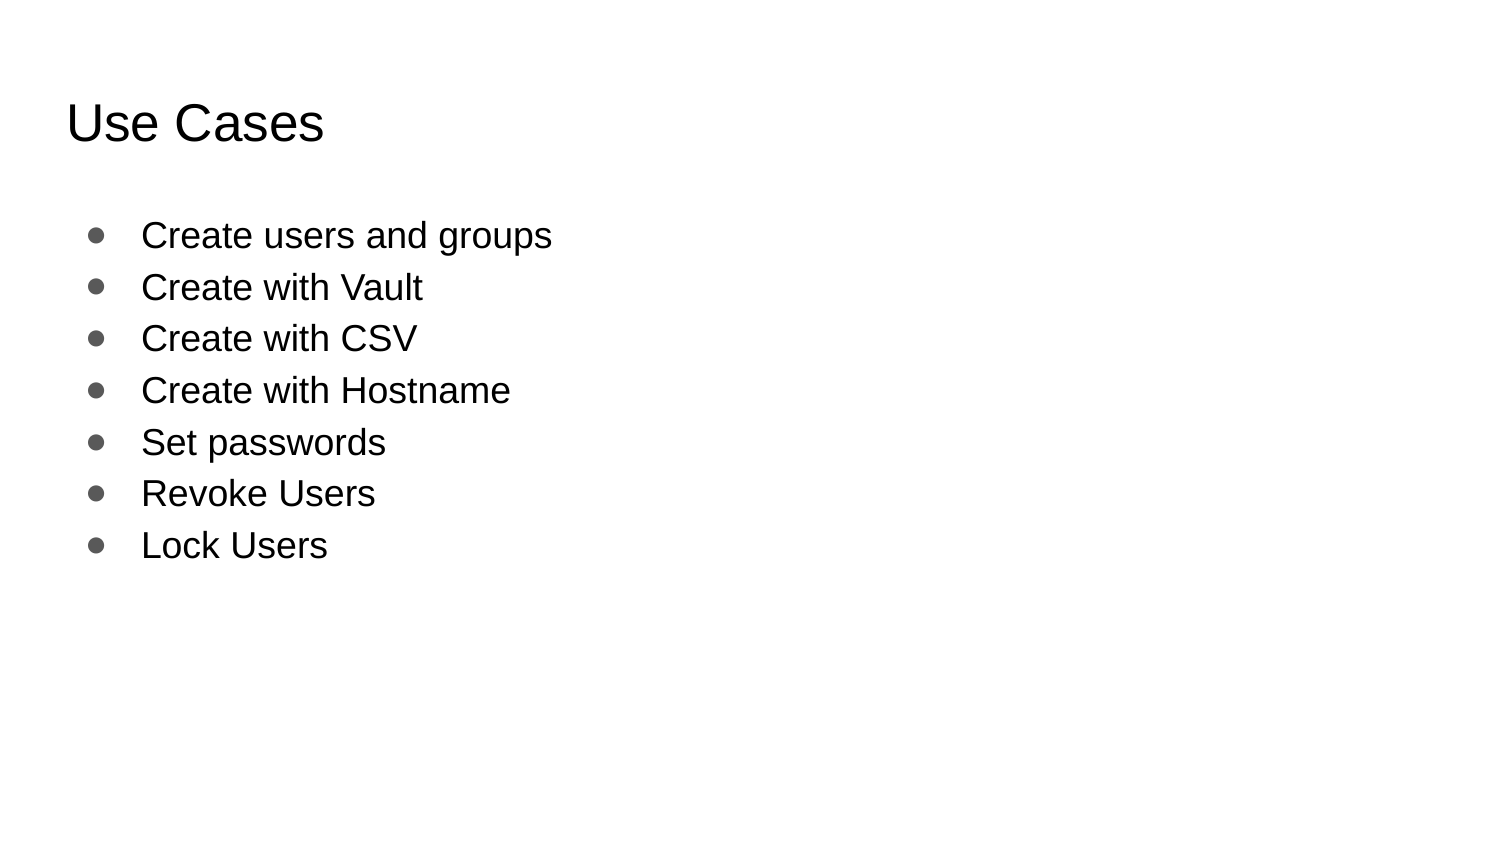

# Use Cases
Create users and groups
Create with Vault
Create with CSV
Create with Hostname
Set passwords
Revoke Users
Lock Users